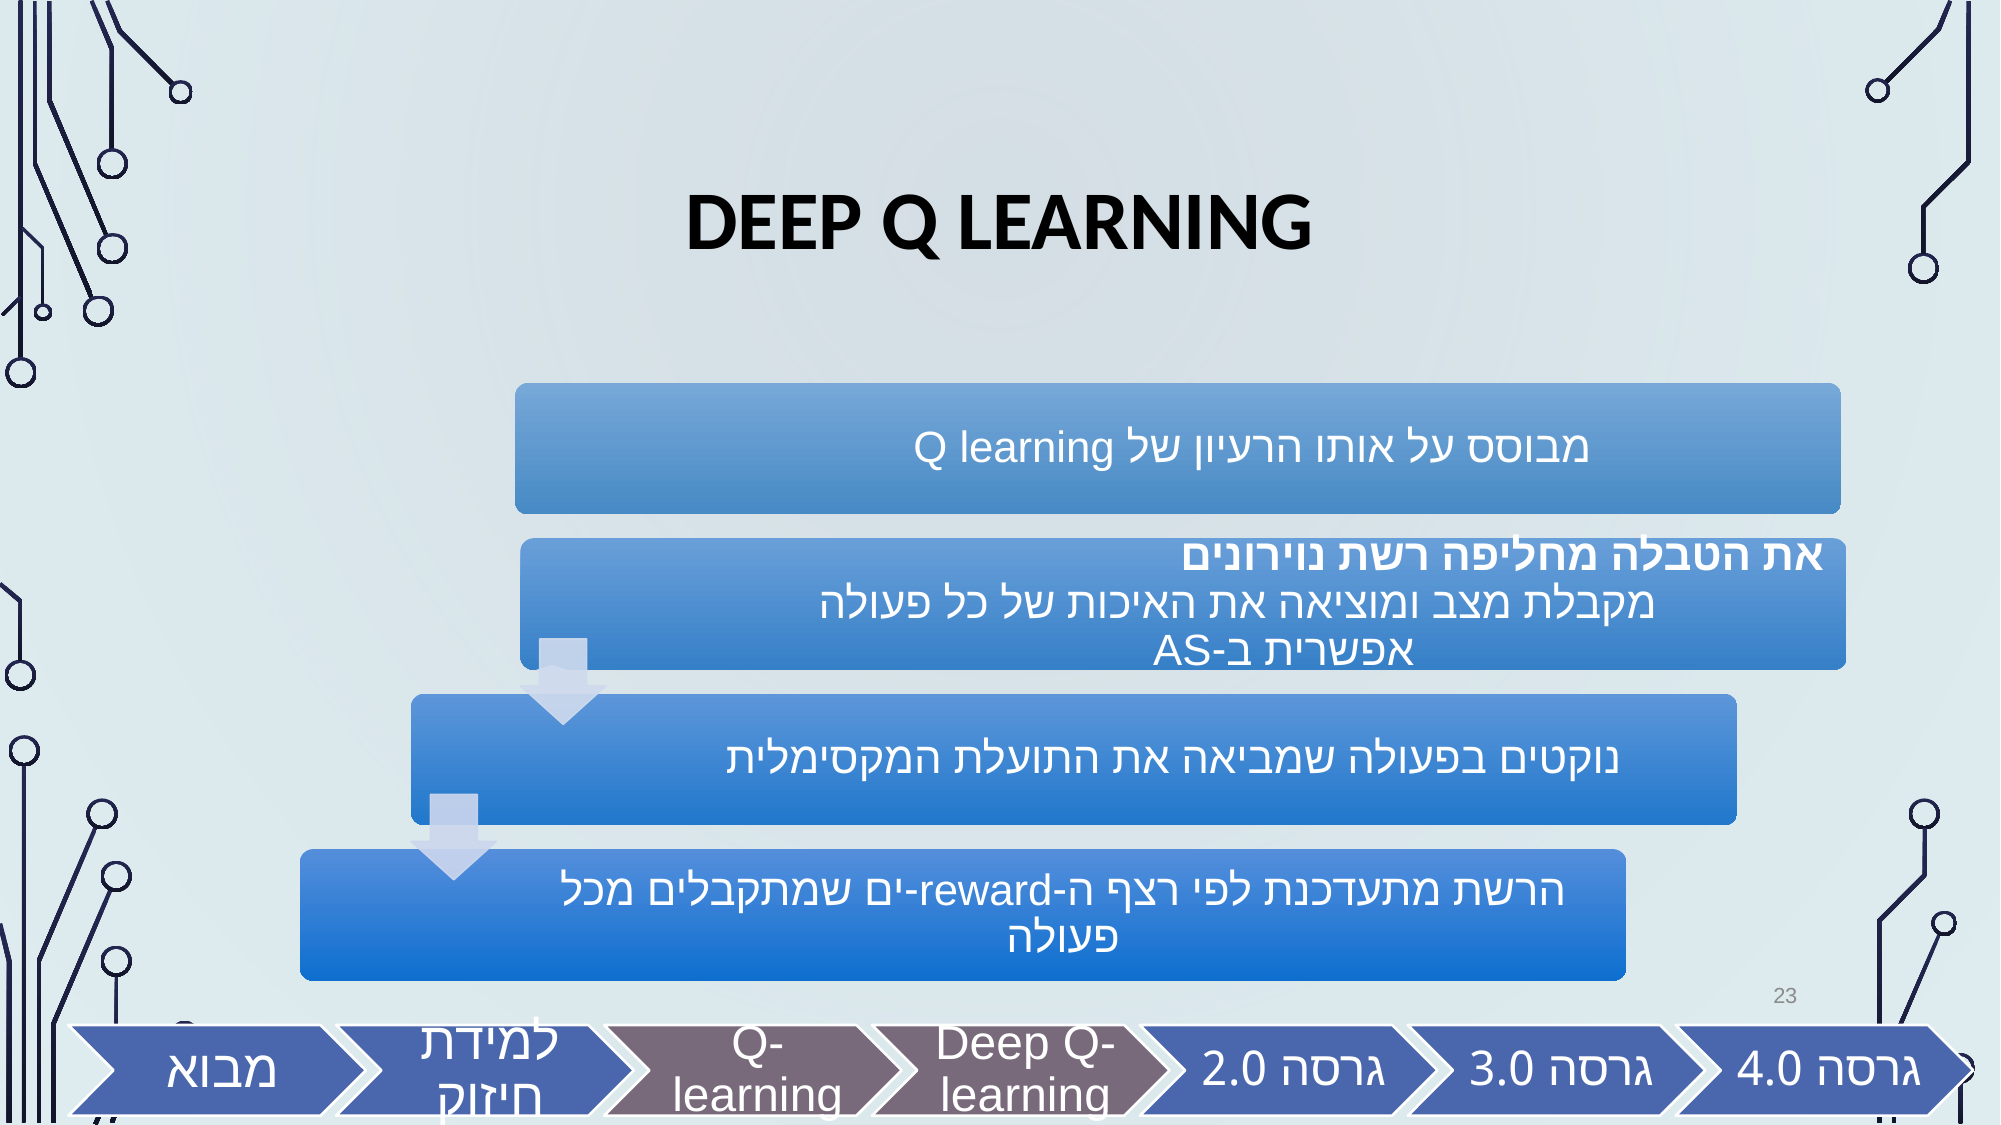

# Deep Q learning
מבוסס על אותו הרעיון של Q learning
את הטבלה מחליפה רשת נוירונים                                               מקבלת מצב ומוציאה את האיכות של כל פעולה אפשרית ב-AS
נוקטים בפעולה שמביאה את התועלת המקסימלית
הרשת מתעדכנת לפי רצף ה-reward-ים שמתקבלים מכל פעולה

23
מבוא
למידת חיזוק
Q-learning
Deep Q-learning
גרסה 2.0
גרסה 3.0
גרסה 4.0